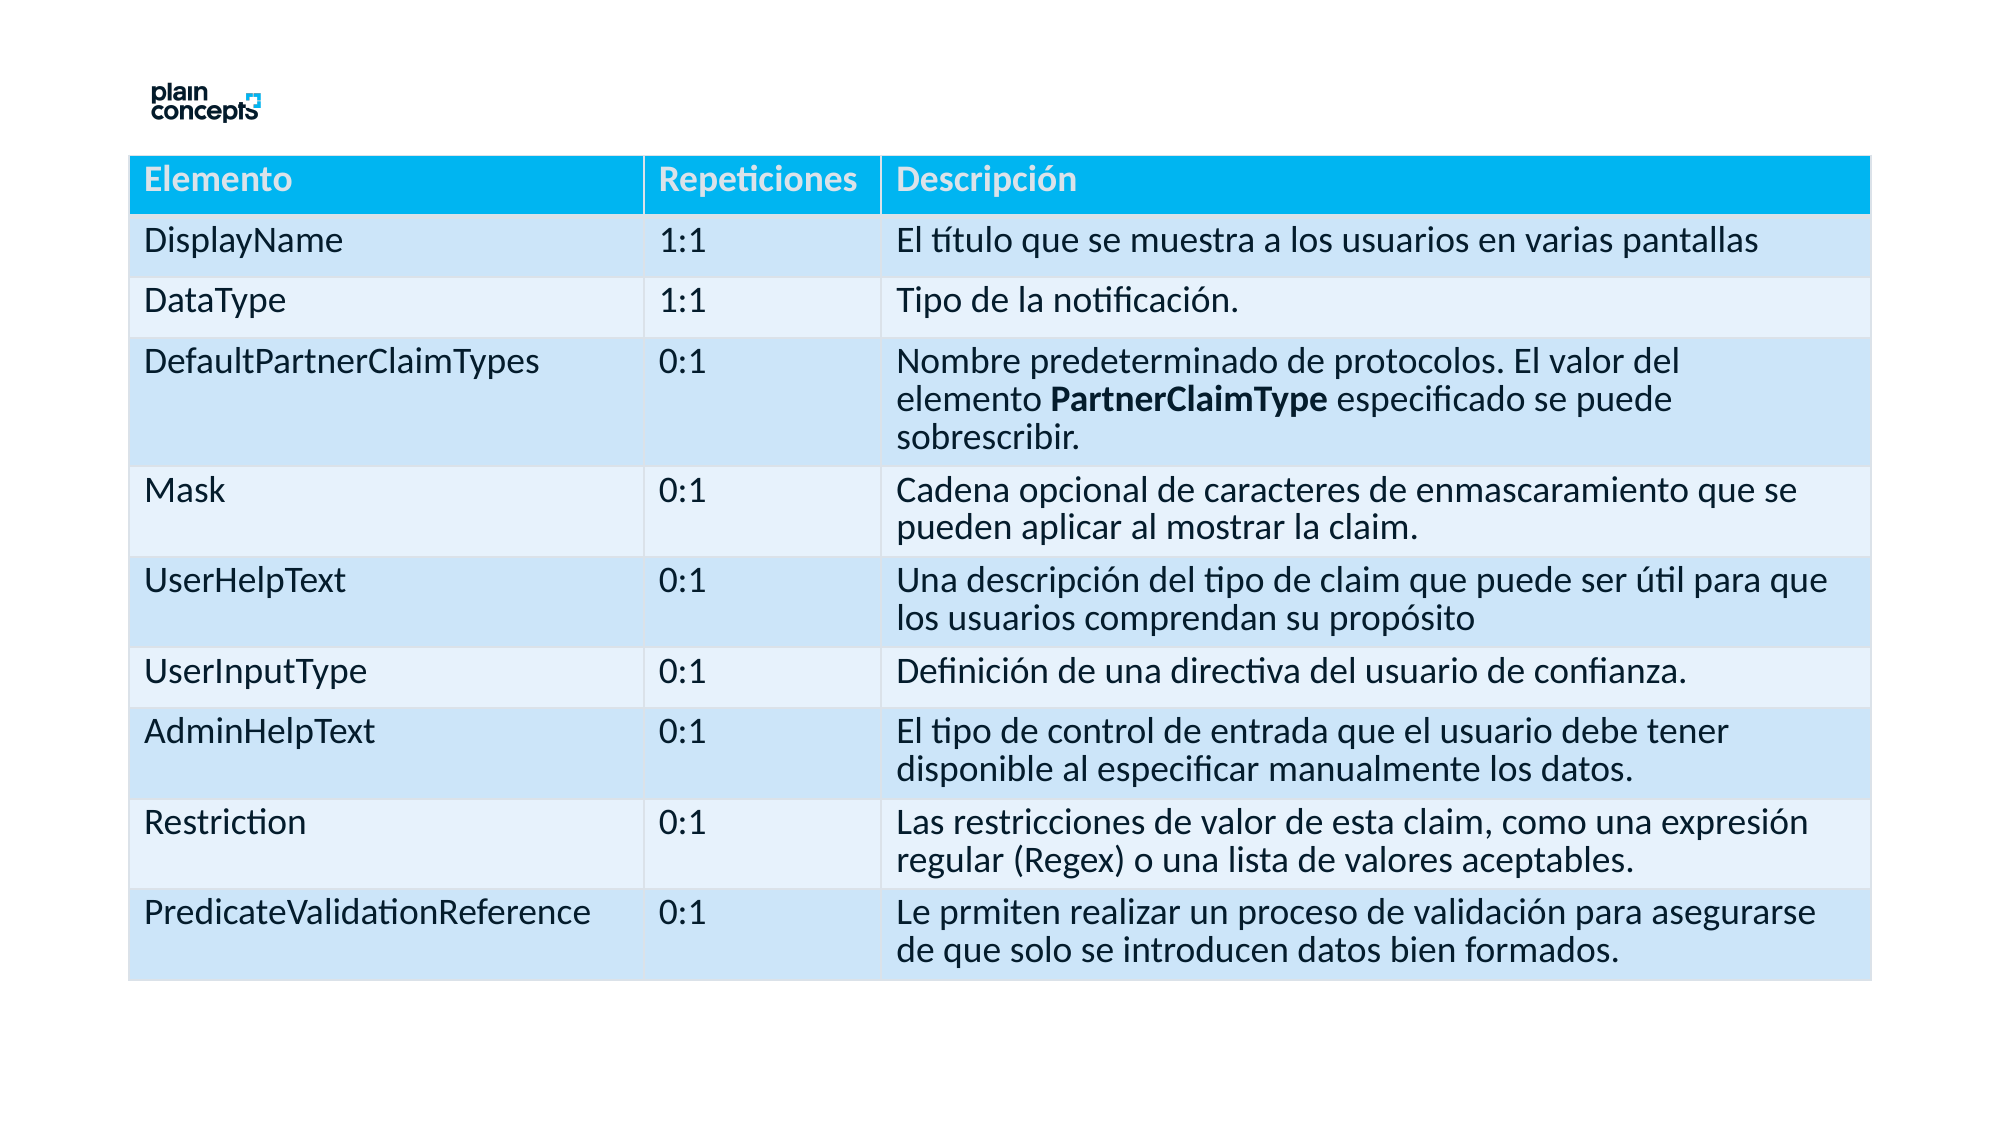

| Elemento | Repeticiones | Descripción |
| --- | --- | --- |
| DisplayName | 1:1 | El título que se muestra a los usuarios en varias pantallas |
| DataType | 1:1 | Tipo de la notificación. |
| DefaultPartnerClaimTypes | 0:1 | Nombre predeterminado de protocolos. El valor del elemento PartnerClaimType especificado se puede sobrescribir. |
| Mask | 0:1 | Cadena opcional de caracteres de enmascaramiento que se pueden aplicar al mostrar la claim. |
| UserHelpText | 0:1 | Una descripción del tipo de claim que puede ser útil para que los usuarios comprendan su propósito |
| UserInputType | 0:1 | Definición de una directiva del usuario de confianza. |
| AdminHelpText | 0:1 | El tipo de control de entrada que el usuario debe tener disponible al especificar manualmente los datos. |
| Restriction | 0:1 | Las restricciones de valor de esta claim, como una expresión regular (Regex) o una lista de valores aceptables. |
| PredicateValidationReference | 0:1 | Le prmiten realizar un proceso de validación para asegurarse de que solo se introducen datos bien formados. |